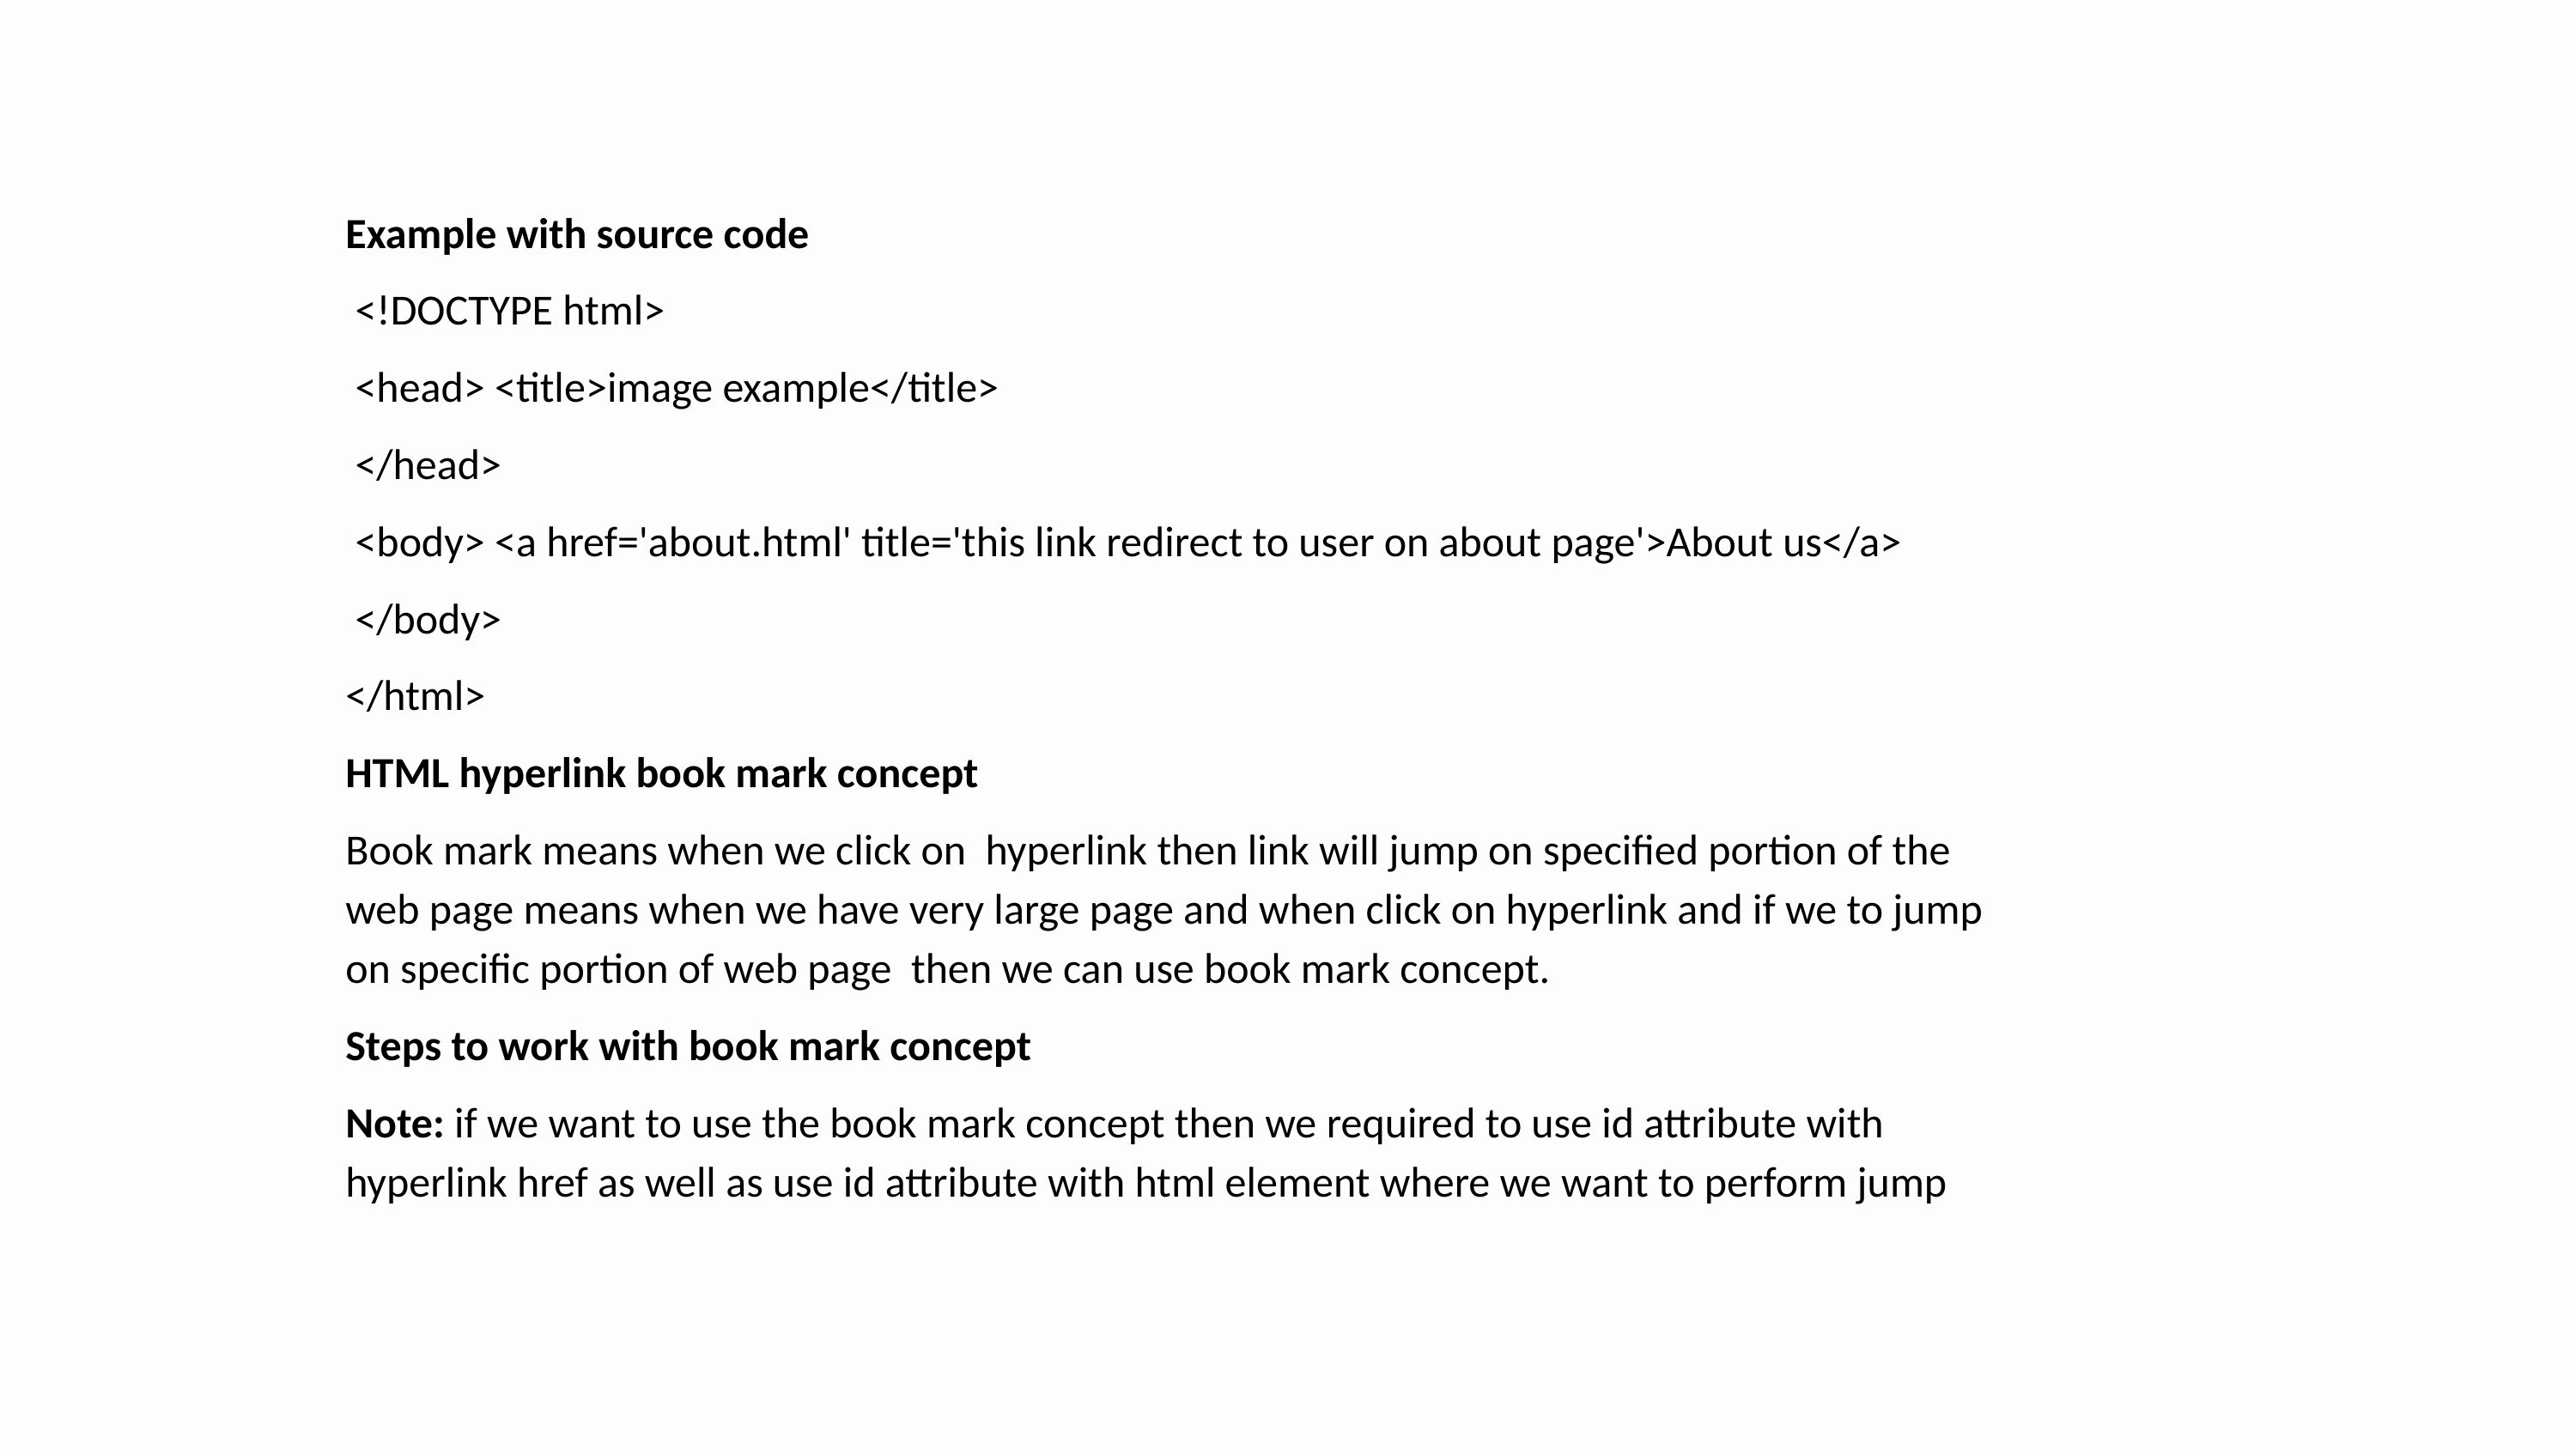

Example with source code
 <!DOCTYPE html>
 <head> <title>image example</title>
 </head>
 <body> <a href='about.html' title='this link redirect to user on about page'>About us</a>
 </body>
</html>
HTML hyperlink book mark concept
Book mark means when we click on  hyperlink then link will jump on specified portion of the web page means when we have very large page and when click on hyperlink and if we to jump on specific portion of web page  then we can use book mark concept.
Steps to work with book mark concept
Note: if we want to use the book mark concept then we required to use id attribute with hyperlink href as well as use id attribute with html element where we want to perform jump